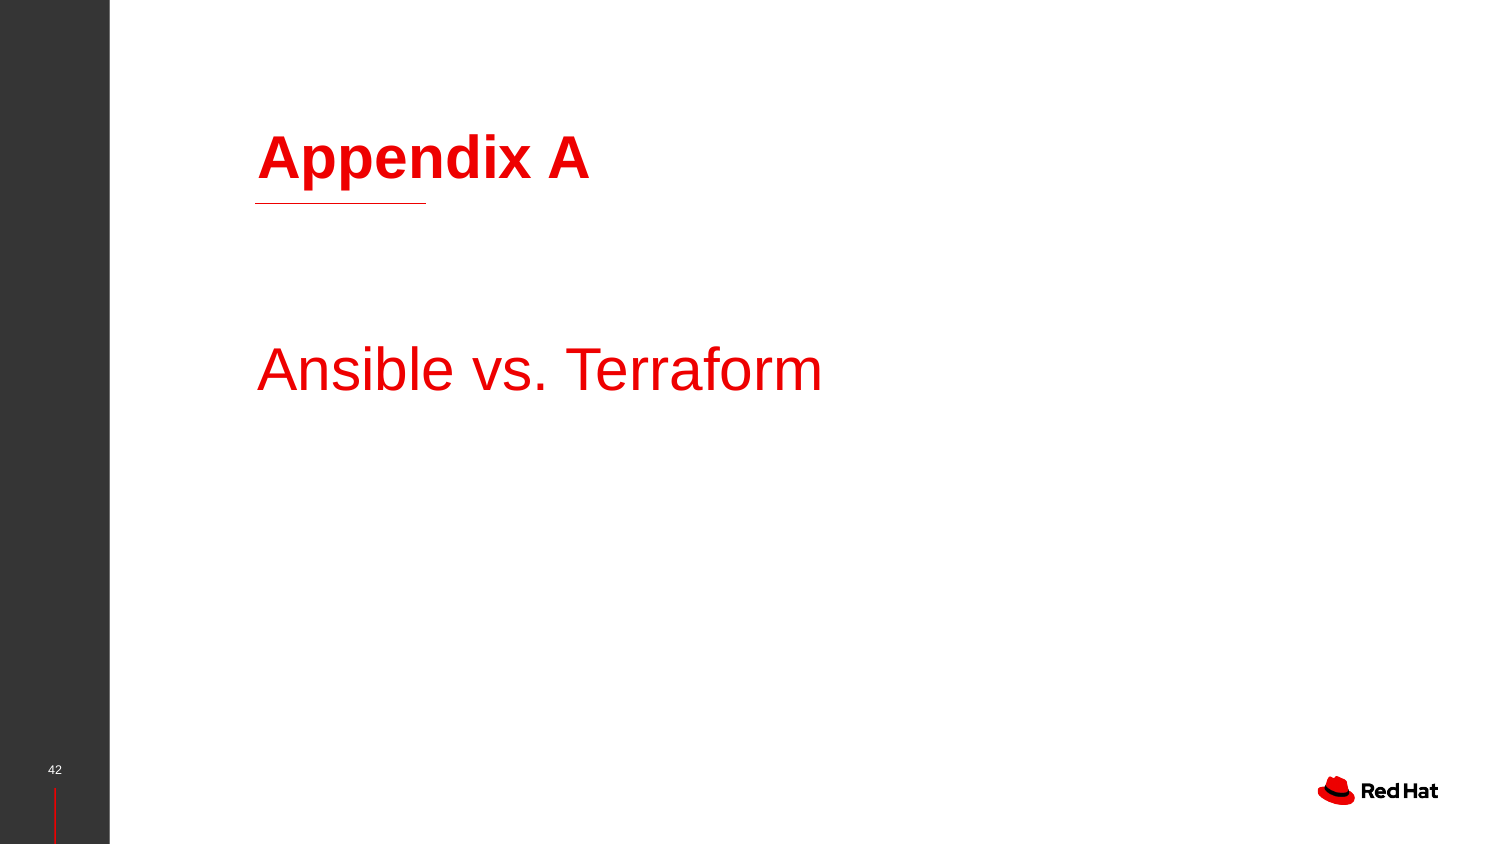

# Appendix A

Ansible vs. Terraform

42